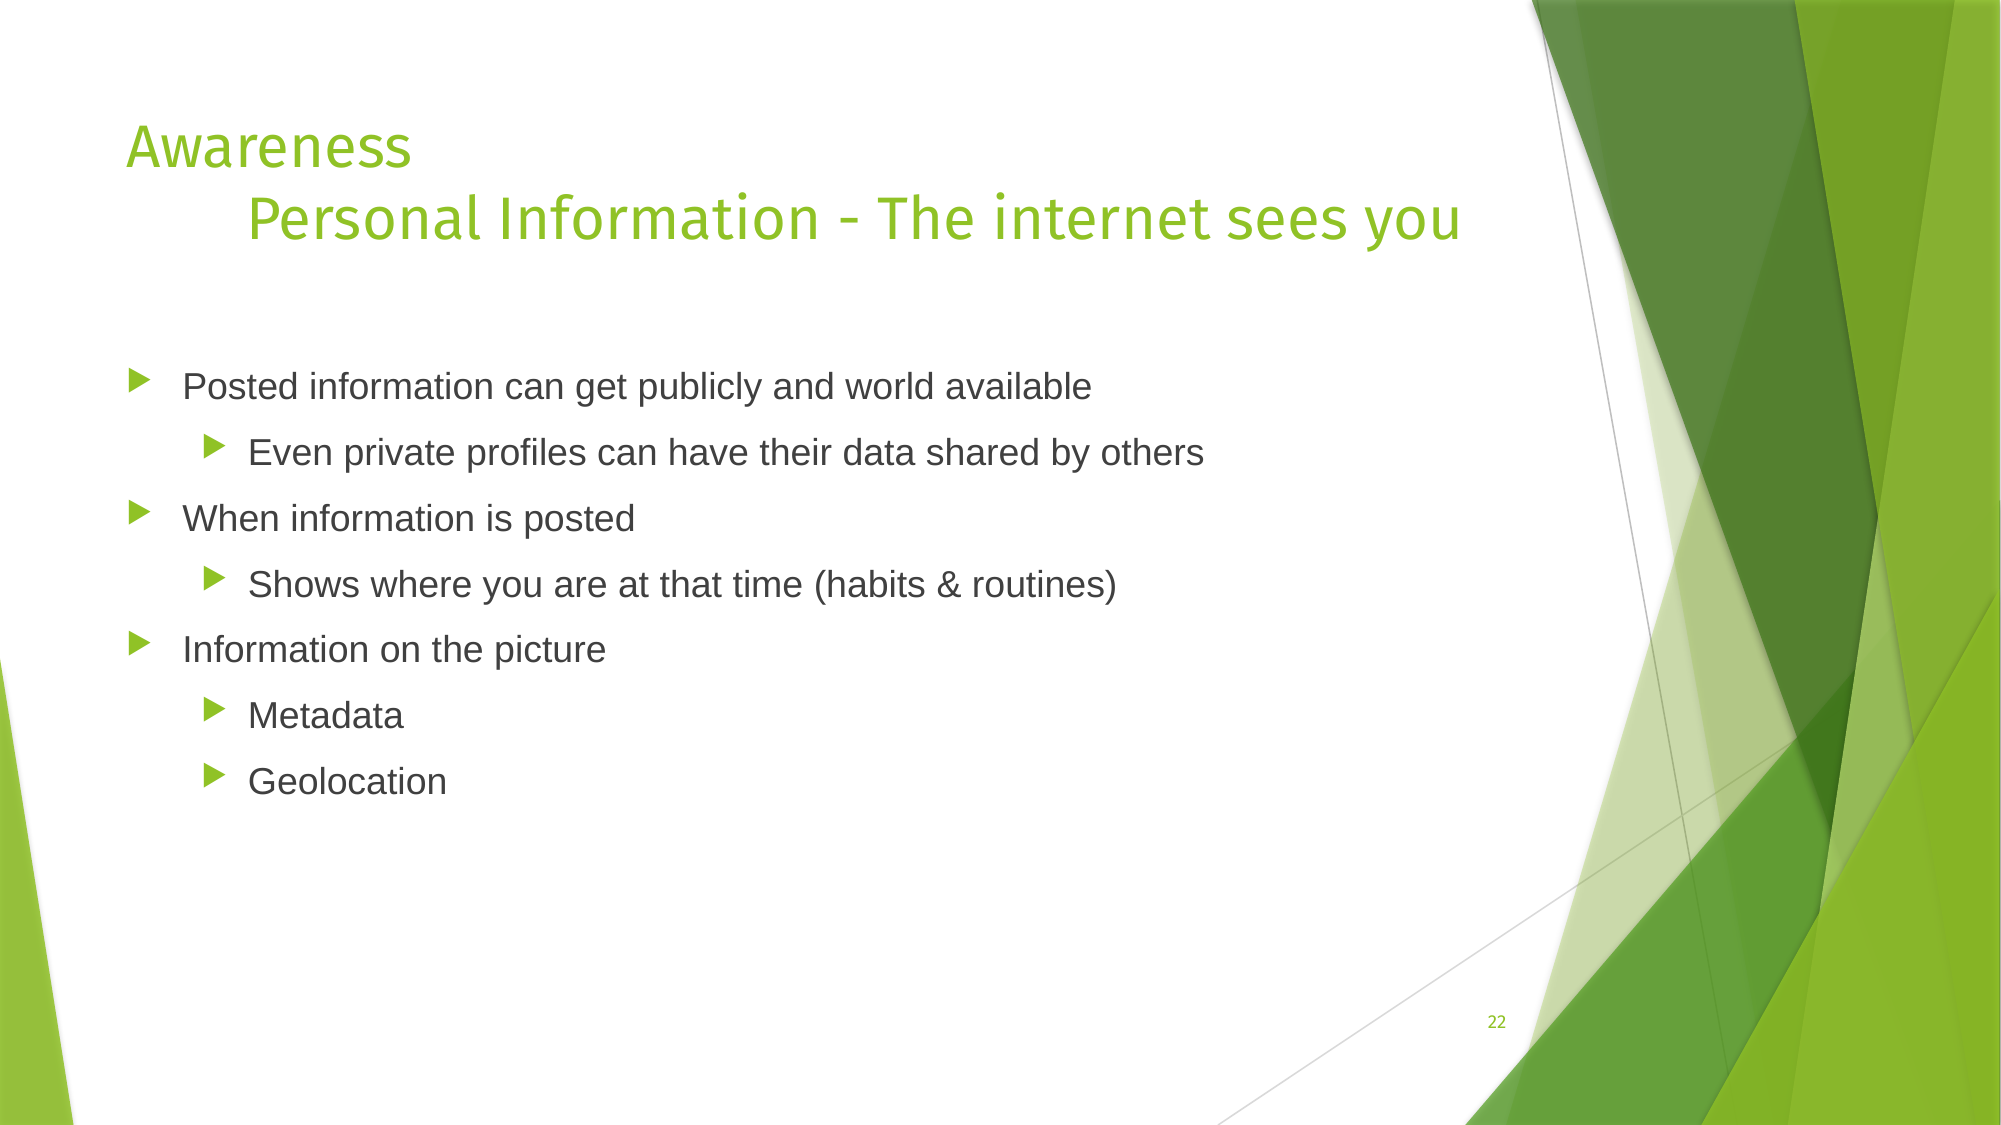

# Awareness Personal Information - The internet sees you
Posted information can get publicly and world available
Even private profiles can have their data shared by others
When information is posted
Shows where you are at that time (habits & routines)
Information on the picture
Metadata
Geolocation
22